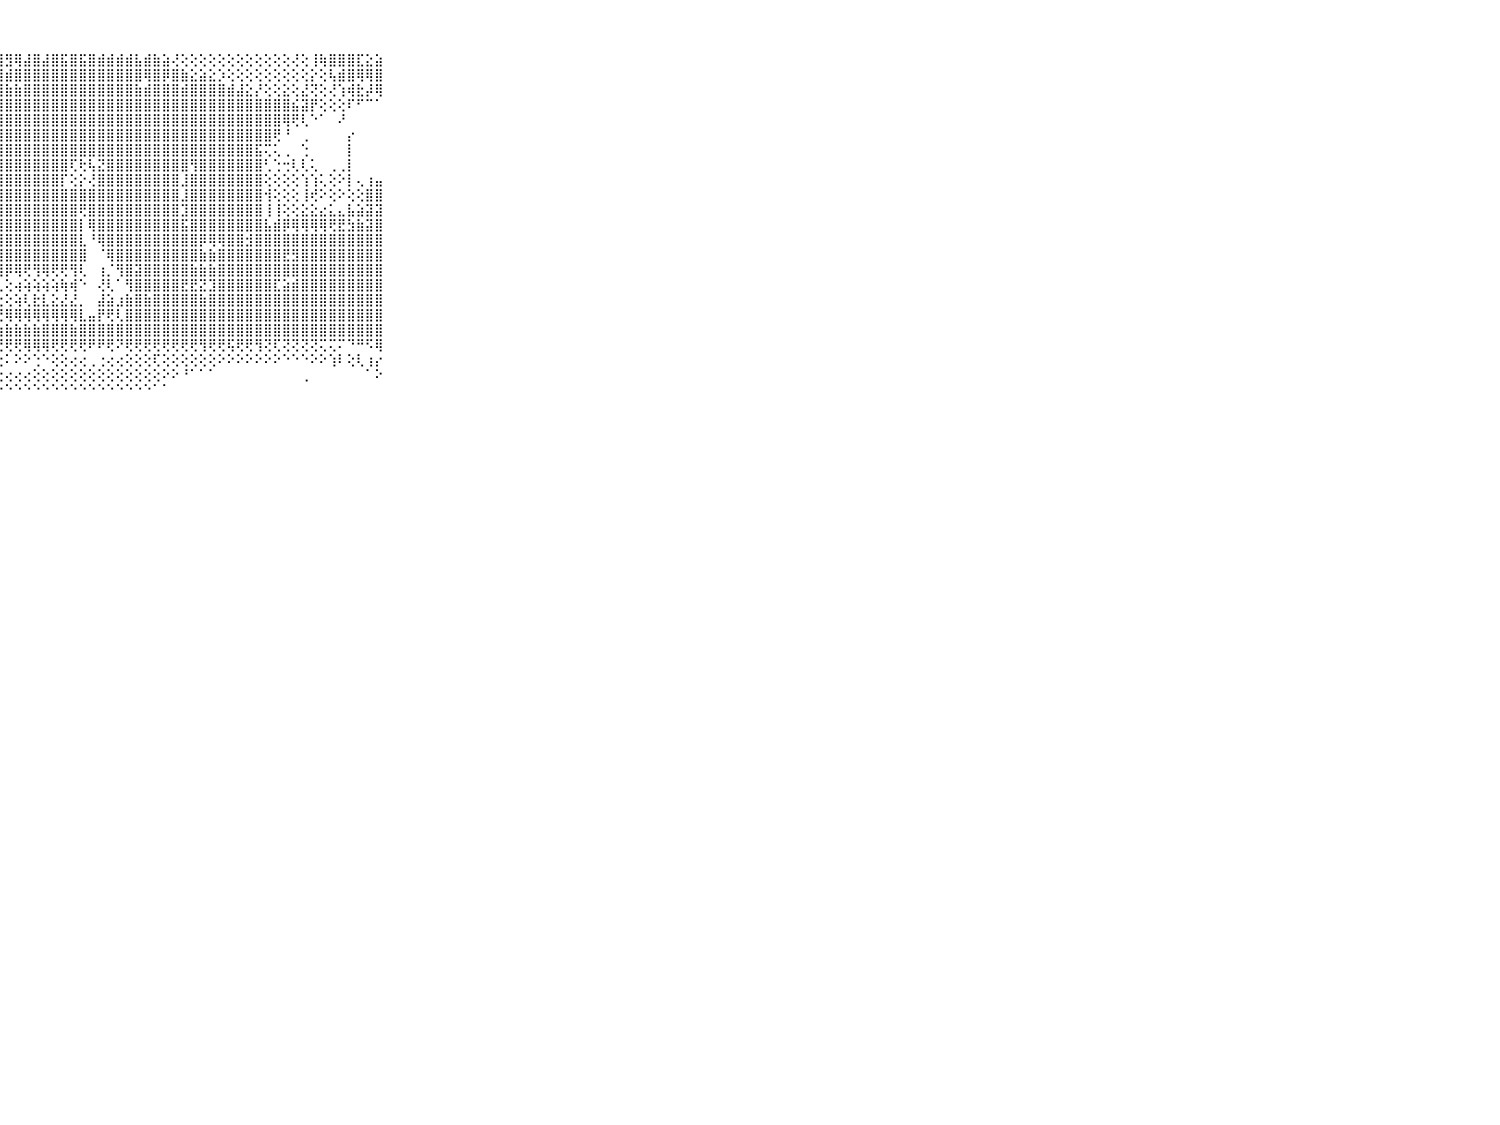

⠀⠀⠀⠀⠀⠀⠀⠀⠀⠀⠀⢵⡿⣿⣿⢹⣿⣿⡿⣕⣷⣼⢝⡷⣝⡗⢟⢿⣻⢿⣼⣿⣼⣿⣯⣿⣯⣿⣾⣾⣾⣾⣧⣾⣷⣵⢜⢕⢕⢕⢕⢕⢕⢕⢕⢕⢕⢕⢕⢜⢕⢸⢷⣿⣿⣿⣏⣕⣵⠀⠀⠀⠀⠀⠀⠀⠀⠀⠀⠀⠀
⠀⠀⠀⠀⠀⠀⠀⠀⠀⠀⠀⢕⣼⣿⣿⡧⡗⣣⡏⣯⣿⣽⣽⣷⣿⣿⣿⣾⣾⣿⣿⣿⣿⣿⣿⣿⣿⣿⣿⣿⣿⣿⣿⢿⣿⡿⣿⣷⣕⣵⣕⡱⢕⢕⢕⢕⢕⢕⢕⢕⢕⡕⢕⢧⣾⣿⢿⢿⣿⠀⠀⠀⠀⠀⠀⠀⠀⠀⠀⠀⠀
⠀⠀⠀⠀⠀⠀⠀⠀⠀⠀⠀⢱⢵⣳⢯⢷⣵⣷⢟⡟⣽⢗⢝⣷⣯⢿⣾⣿⣷⣷⣿⣿⣿⣿⣿⣿⣿⣿⣿⣿⣿⣿⣷⣾⣿⣿⣿⣾⣿⣿⣿⣿⣾⣼⣕⡜⢕⢕⣕⢕⣜⢝⢕⢜⢱⢾⣗⡼⢿⠀⠀⠀⠀⠀⠀⠀⠀⠀⠀⠀⠀
⠀⠀⠀⠀⠀⠀⠀⠀⠀⠀⠀⢱⢵⣮⣽⣟⣝⣹⣿⣟⣿⣿⣿⣿⣷⣿⣿⣿⣿⣿⣿⣿⣿⣿⣿⣿⣿⣿⣿⣿⣿⣿⣿⣿⣿⣿⣿⣿⣿⣿⣿⣿⣿⣿⣿⣿⣿⣿⣿⣮⣽⡟⢕⢕⢕⠏⠋⠉⠁⠀⠀⠀⠀⠀⠀⠀⠀⠀⠀⠀⠀
⠀⠀⠀⠀⠀⠀⠀⠀⠀⠀⠀⣷⣷⣿⣿⣿⣿⣿⣿⣿⣿⣿⣿⣿⣿⣿⣿⣿⣿⣿⣿⣿⣿⣿⣿⣿⣿⣿⣿⣿⣿⣿⣿⣿⣿⣿⣿⣿⣿⣿⣿⣿⣿⣿⣿⣿⣿⣿⢿⢟⢇⠑⠁⠀⠜⠀⠀⠀⠀⠀⠀⠀⠀⠀⠀⠀⠀⠀⠀⠀⠀
⠀⠀⠀⠀⠀⠀⠀⠀⠀⠀⠀⣿⣿⣿⣿⣿⣿⣿⣿⣿⣿⣿⣿⣿⣿⣿⣿⣿⣿⣿⣿⣿⣿⣿⣿⣿⣿⣿⣿⣿⣿⣿⣿⣿⣿⣿⣿⣿⣿⣿⣿⣿⣿⣿⣿⣿⣿⢟⠘⠀⢀⠀⠀⠀⠀⡔⠀⠀⠀⠀⠀⠀⠀⠀⠀⠀⠀⠀⠀⠀⠀
⠀⠀⠀⠀⠀⠀⠀⠀⠀⠀⠀⣿⣿⣿⣿⣿⢿⢿⢽⢝⣝⢝⢟⢿⣿⣿⣿⣿⣿⣿⣿⣿⣿⣿⣿⣿⣿⣿⣿⣿⣿⣿⣿⣿⣿⣿⣿⣿⣿⣿⣿⣿⣿⣿⣿⣯⢍⢅⢀⠀⢑⠀⠀⠀⠀⡇⠀⠀⠀⠀⠀⠀⠀⠀⠀⠀⠀⠀⠀⠀⠀
⠀⠀⠀⠀⠀⠀⠀⠀⠀⠀⠀⣿⣿⣿⢏⢕⢕⢕⢕⢕⢜⢻⣷⣕⢝⣿⣿⣿⣿⣿⣿⣿⣿⣿⣿⢏⢗⢧⣝⣿⣿⣿⣿⣿⣿⣿⣿⣿⢻⣿⣿⣿⣿⣿⣿⣿⢃⢑⢒⢇⢇⢅⠀⢀⢀⡇⠀⠀⠀⠀⠀⠀⠀⠀⠀⠀⠀⠀⠀⠀⠀
⠀⠀⠀⠀⠀⠀⠀⠀⠀⠀⠀⣿⣿⣿⣵⣷⣵⣵⣵⣵⣱⣕⢜⣿⣧⢸⣿⣿⣿⣿⣿⣿⣿⣿⡏⢕⡕⢜⣿⣿⣿⣿⣿⣿⣿⣿⣿⣸⣿⣿⣿⣿⣿⣿⣿⣿⢕⢕⢕⢕⢱⢱⢅⢕⠕⡇⢄⢰⣤⠀⠀⠀⠀⠀⠀⠀⠀⠀⠀⠀⠀
⠀⠀⠀⠀⠀⠀⠀⠀⠀⠀⠀⣿⣿⣿⣿⣿⣿⣿⣿⣿⣿⣿⣿⣿⣿⡕⣿⣿⣿⣿⣿⣿⣿⣿⣿⣿⣿⣿⣿⣿⣿⣿⣿⣿⣿⣿⣿⣸⣿⣿⣿⣿⣿⣿⣿⣿⢺⢕⢕⢕⢸⢞⠕⢕⠕⢕⢕⣿⣿⠀⠀⠀⠀⠀⠀⠀⠀⠀⠀⠀⠀
⠀⠀⠀⠀⠀⠀⠀⠀⠀⠀⠀⣿⣿⣿⣿⣿⣿⣿⣿⣿⣿⣿⣿⣿⣿⡧⣿⣿⣿⣿⣿⣿⣿⣿⣿⣿⢟⣿⣿⣿⣿⣿⣿⣿⣿⣿⣿⣹⣿⣿⣿⣿⣿⣿⣿⣿⢸⢸⢕⢕⣕⣕⣔⣅⣄⣧⣵⣽⣽⠀⠀⠀⠀⠀⠀⠀⠀⠀⠀⠀⠀
⠀⠀⠀⠀⠀⠀⠀⠀⠀⠀⠀⣿⣿⣿⣿⣿⣿⣿⣿⣿⣿⣿⣿⣿⣿⢝⣿⣿⣿⣿⣿⣿⣿⣿⣿⣿⡇⢿⣿⣿⣿⣿⣿⣿⣿⣿⣿⣯⣿⣿⣿⣿⣿⣿⣿⣿⣧⣾⡿⢿⢿⢿⢿⢟⣟⣳⣷⣽⣿⠀⠀⠀⠀⠀⠀⠀⠀⠀⠀⠀⠀
⠀⠀⠀⠀⠀⠀⠀⠀⠀⠀⠀⣿⣿⣿⣿⣿⣿⣿⣿⣿⣿⣿⣿⣿⣿⢕⣿⣿⣿⣿⣿⣿⣿⣿⣿⣿⣇⠘⢿⣿⣿⣿⣿⣿⣿⣿⣿⣿⣿⡿⢿⢿⣿⣿⣺⣿⣿⣿⣿⣿⣿⣿⣿⣿⣿⣿⣿⣿⣿⠀⠀⠀⠀⠀⠀⠀⠀⠀⠀⠀⠀
⠀⠀⠀⠀⠀⠀⠀⠀⠀⠀⠀⣿⣿⣿⣿⣿⣿⣿⣿⣿⣿⣿⣿⣿⣿⡇⢸⣿⣿⣿⣿⣿⣿⣿⣿⣿⣿⠀⠈⢿⣿⣿⣿⣿⣿⣿⣿⣿⣿⣷⣷⣿⣿⣿⣿⣿⣿⣿⣟⣻⣿⣿⣿⣿⣿⣿⣿⣿⣿⠀⠀⠀⠀⠀⠀⠀⠀⠀⠀⠀⠀
⠀⠀⠀⠀⠀⠀⠀⠀⠀⠀⠀⣿⣿⣿⣿⣿⣿⣿⣿⣿⣿⣿⣿⣿⡟⢕⢸⣿⡿⢿⢟⢻⢿⢟⢟⢻⢇⠀⢰⡈⢻⣿⣽⣿⣿⣿⣿⣿⣷⣷⣷⣿⣿⣿⣿⣿⣿⣿⣿⣿⣿⣿⣿⣿⣿⣿⣿⣿⣿⠀⠀⠀⠀⠀⠀⠀⠀⠀⠀⠀⠀
⠀⠀⠀⠀⠀⠀⠀⠀⠀⠀⠀⣿⣿⣿⣿⣿⣿⣷⣷⣿⣿⢿⢷⣟⣟⡟⢝⢅⢕⢴⢵⢵⢵⢵⢷⢾⠑⠀⢜⢇⠁⢻⣿⣿⣿⣿⣿⣟⣟⣝⣹⣿⣿⣿⣿⣿⣿⣏⣵⣾⣿⣿⣿⣿⣿⣿⣿⣿⣿⠀⠀⠀⠀⠀⠀⠀⠀⠀⠀⠀⠀
⠀⠀⠀⠀⠀⠀⠀⠀⠀⠀⠀⢿⠿⢟⢛⢟⢝⢍⢕⢱⣷⣿⣿⣿⣿⡇⢕⢕⢕⢵⢇⣗⣇⣕⣜⣜⡀⠀⣼⣵⣰⣷⣿⣷⣿⣿⣿⣿⣿⣷⣿⣿⣿⣿⣿⣿⣿⣿⣿⣿⣿⣿⣿⣿⣿⣿⣿⣿⣿⠀⠀⠀⠀⠀⠀⠀⠀⠀⠀⠀⠀
⠀⠀⠀⠀⠀⠀⠀⠀⠀⠀⠀⢕⢕⢕⢕⢕⢳⢗⢳⢞⢟⡟⢟⣟⣟⢟⢟⢟⢿⢿⢿⢿⢿⢿⢿⢿⣇⣤⡟⢟⢇⣿⣿⣿⣿⣿⣿⣿⣿⣿⣿⣿⣿⣿⣿⣿⣿⣿⣿⣿⣿⣿⣿⣿⣿⣿⣿⣿⣿⠀⠀⠀⠀⠀⠀⠀⠀⠀⠀⠀⠀
⠀⠀⠀⠀⠀⠀⠀⠀⠀⠀⠀⣵⣵⣵⣵⣵⣵⣵⣽⣯⣾⣷⣷⣷⣷⣷⣷⣷⣷⣷⣷⣷⣿⣿⣿⣷⣿⣿⣿⣿⣿⣿⣿⣿⣿⣿⣿⣿⣿⣿⣿⣿⣿⣿⣿⣿⣿⣿⣿⣿⣿⣿⣿⣿⣿⣿⣿⣿⣿⠀⠀⠀⠀⠀⠀⠀⠀⠀⠀⠀⠀
⠀⠀⠀⠀⠀⠀⠀⠀⠀⠀⠀⠕⠝⠝⠟⢟⢟⢟⢟⠟⠟⠟⢟⠟⢟⢟⢻⢟⢟⢟⢿⢿⢿⢟⢟⢟⢟⠟⠟⢟⠝⢟⢟⢟⢟⢟⢟⢟⢟⢻⢟⢟⢯⢟⢟⢻⢝⢏⢝⢝⢝⢝⢍⢍⠍⠙⠛⠫⢿⠀⠀⠀⠀⠀⠀⠀⠀⠀⠀⠀⠀
⠀⠀⠀⠀⠀⠀⠀⠀⠀⠀⠀⠀⠀⠀⠀⠀⠁⠀⢀⢀⢀⢄⢔⢕⢕⢕⢕⢕⠅⠕⠕⢑⠑⢕⢕⢔⢔⢀⢐⢔⢔⢕⢕⢕⢏⢕⢕⢕⢕⢕⢕⠕⠕⠕⠕⠕⠕⠕⠑⠑⠑⠕⠕⢱⠇⢕⢇⢰⡔⠀⠀⠀⠀⠀⠀⠀⠀⠀⠀⠀⠀
⠀⠀⠀⠀⠀⠀⠀⠀⠀⠀⠀⠀⠀⠀⠀⠀⠀⠀⠀⠀⠁⠄⠕⠕⢕⢕⢕⢕⢔⢔⢔⢕⢕⢕⢕⢕⢕⢕⢕⢕⢕⢕⢕⢕⢕⠕⠕⠘⠁⠁⠁⠀⠀⠀⠀⠀⠀⠀⠀⠀⢀⠀⠀⠀⠀⠀⠀⠁⠕⠀⠀⠀⠀⠀⠀⠀⠀⠀⠀⠀⠀
⠀⠀⠀⠀⠀⠀⠀⠀⠀⠀⠀⠀⠀⠀⠀⠀⠀⠀⠀⠀⠀⠀⠀⠐⠀⠑⠑⠑⠑⠑⠑⠑⠑⠑⠑⠑⠑⠑⠑⠑⠑⠑⠑⠑⠁⠁⠀⠀⠀⠀⠀⠀⠀⠀⠀⠀⠀⠀⠀⠀⠀⠀⠀⠀⠀⠀⠀⠀⠀⠀⠀⠀⠀⠀⠀⠀⠀⠀⠀⠀⠀